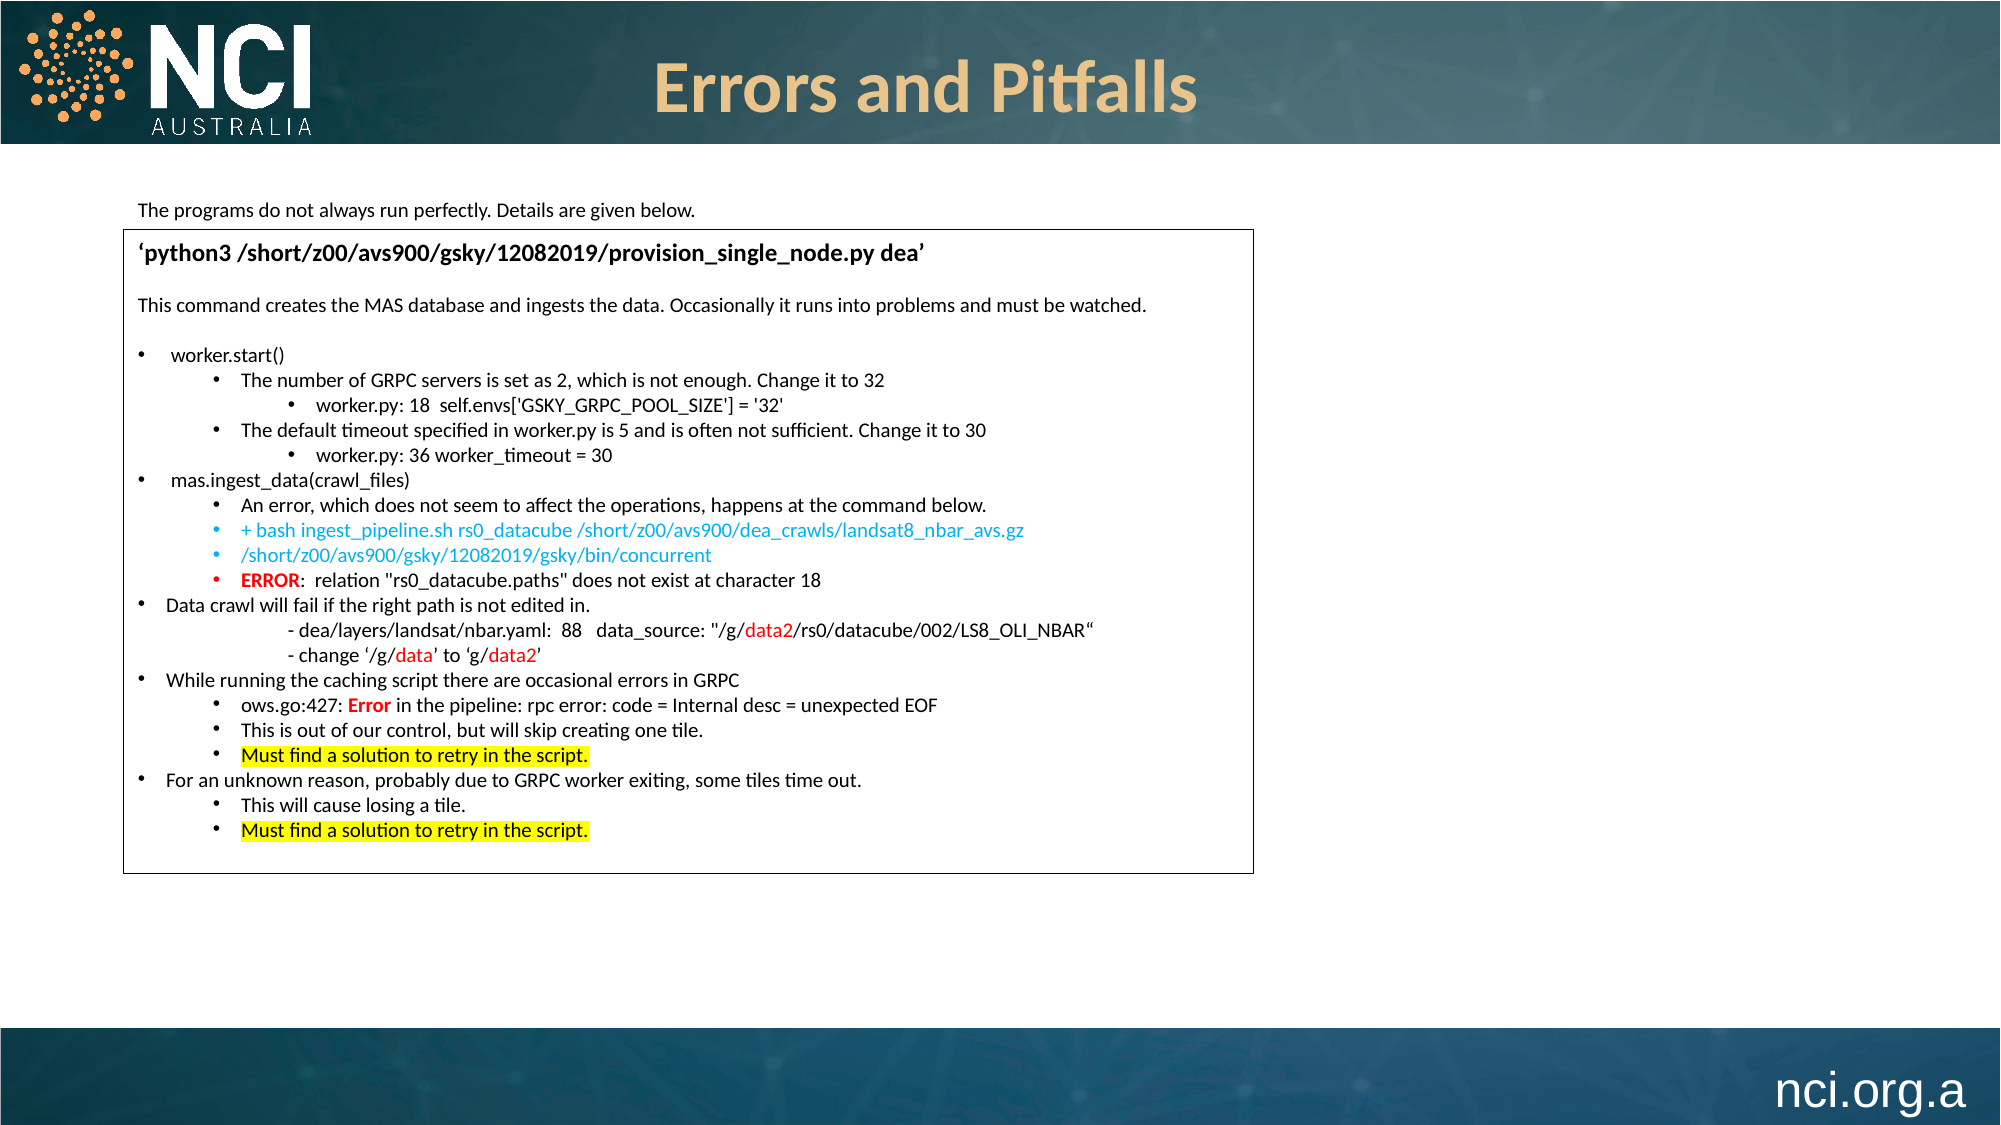

Errors and Pitfalls
The programs do not always run perfectly. Details are given below.
‘python3 /short/z00/avs900/gsky/12082019/provision_single_node.py dea’

This command creates the MAS database and ingests the data. Occasionally it runs into problems and must be watched.

 worker.start()
The number of GRPC servers is set as 2, which is not enough. Change it to 32
worker.py: 18  self.envs['GSKY_GRPC_POOL_SIZE'] = '32'
The default timeout specified in worker.py is 5 and is often not sufficient. Change it to 30
worker.py: 36 worker_timeout = 30
 mas.ingest_data(crawl_files)
An error, which does not seem to affect the operations, happens at the command below.
+ bash ingest_pipeline.sh rs0_datacube /short/z00/avs900/dea_crawls/landsat8_nbar_avs.gz
/short/z00/avs900/gsky/12082019/gsky/bin/concurrent
ERROR:  relation "rs0_datacube.paths" does not exist at character 18
Data crawl will fail if the right path is not edited in.
	- dea/layers/landsat/nbar.yaml:  88   data_source: "/g/data2/rs0/datacube/002/LS8_OLI_NBAR“
	- change ‘/g/data’ to ‘g/data2’
While running the caching script there are occasional errors in GRPC
ows.go:427: Error in the pipeline: rpc error: code = Internal desc = unexpected EOF
This is out of our control, but will skip creating one tile.
Must find a solution to retry in the script.
For an unknown reason, probably due to GRPC worker exiting, some tiles time out.
This will cause losing a tile.
Must find a solution to retry in the script.

17